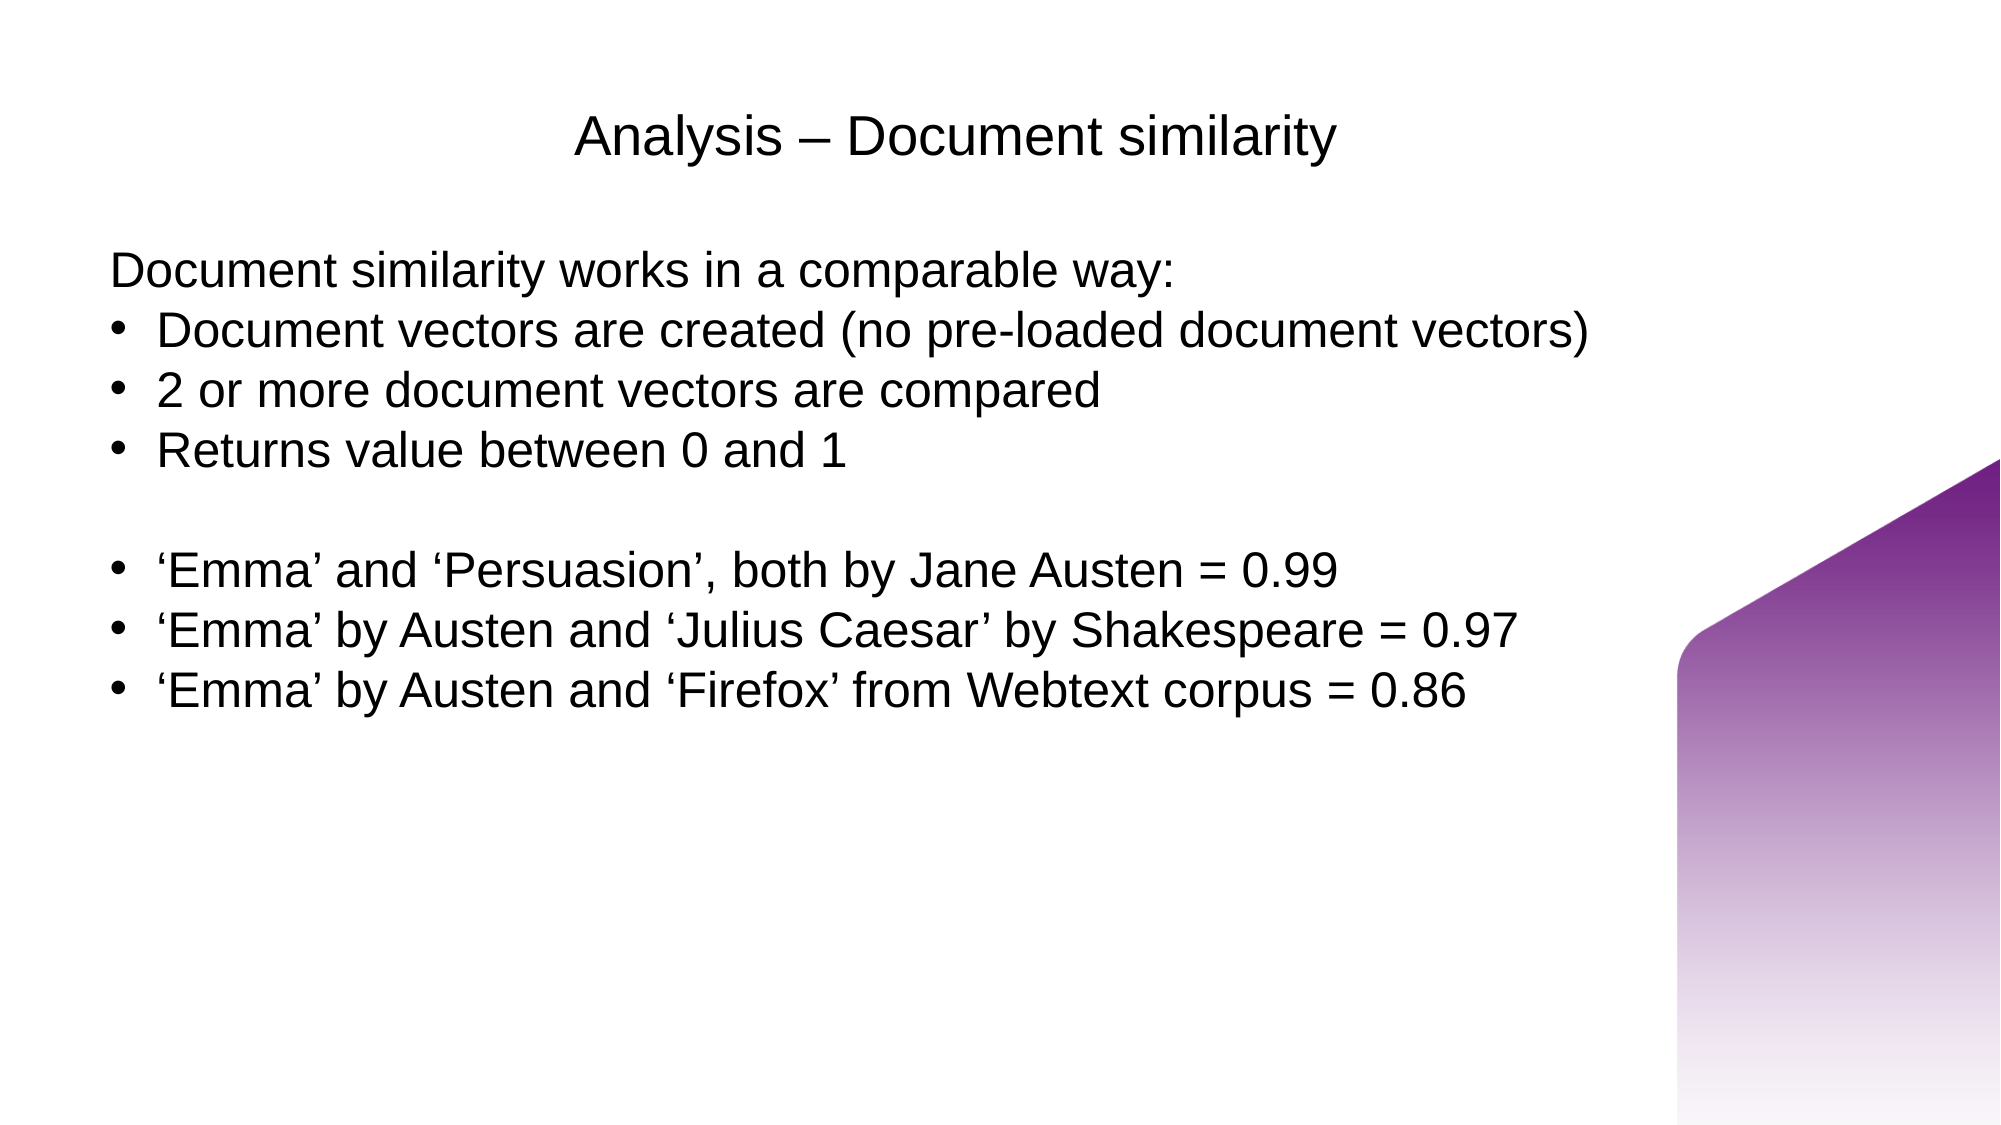

# Analysis – Document similarity
Document similarity works in a comparable way:
Document vectors are created (no pre-loaded document vectors)
2 or more document vectors are compared
Returns value between 0 and 1

‘Emma’ and ‘Persuasion’, both by Jane Austen = 0.99
‘Emma’ by Austen and ‘Julius Caesar’ by Shakespeare = 0.97
‘Emma’ by Austen and ‘Firefox’ from Webtext corpus = 0.86